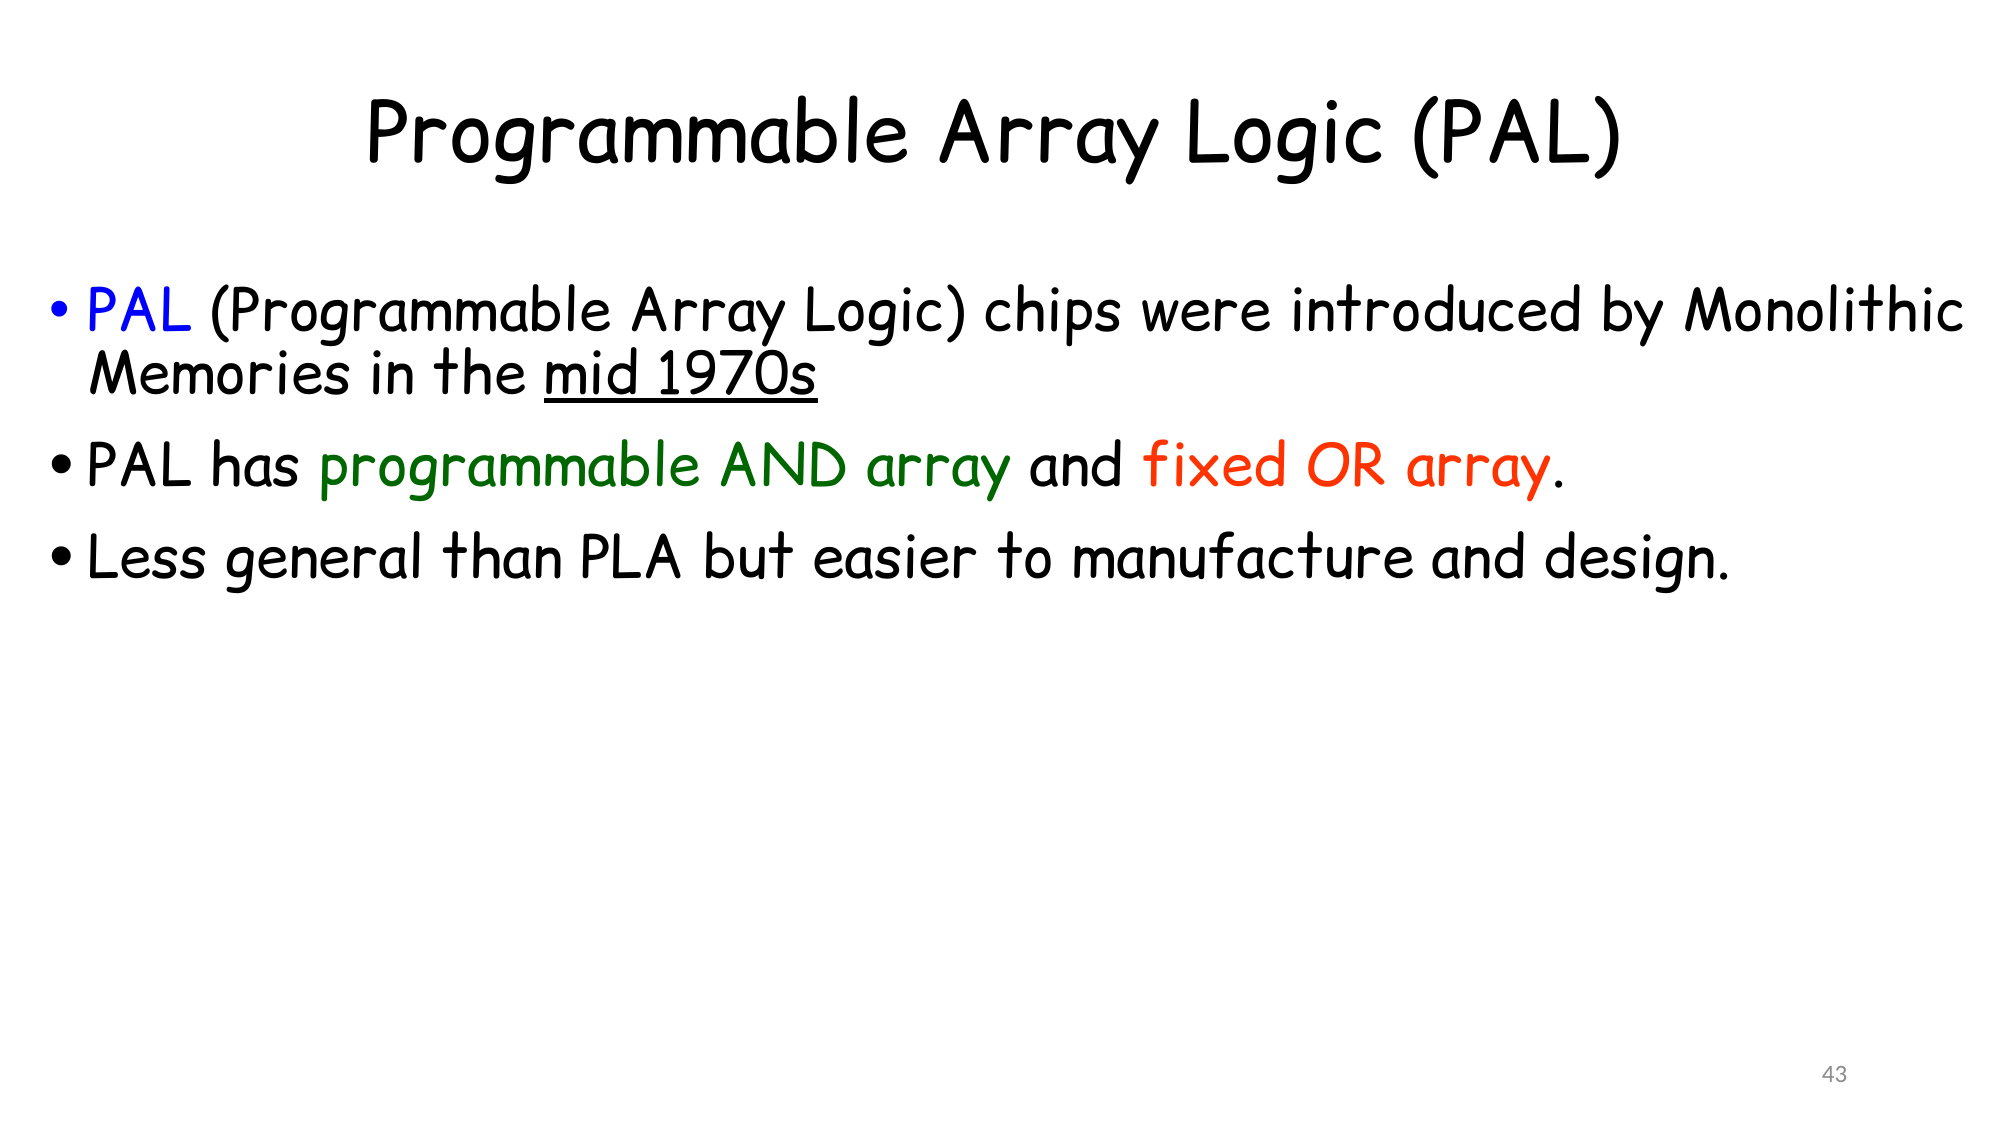

# Programmable Array Logic (PAL)
PAL (Programmable Array Logic) chips were introduced by Monolithic Memories in the mid 1970s
PAL has programmable AND array and fixed OR array.
Less general than PLA but easier to manufacture and design.
43